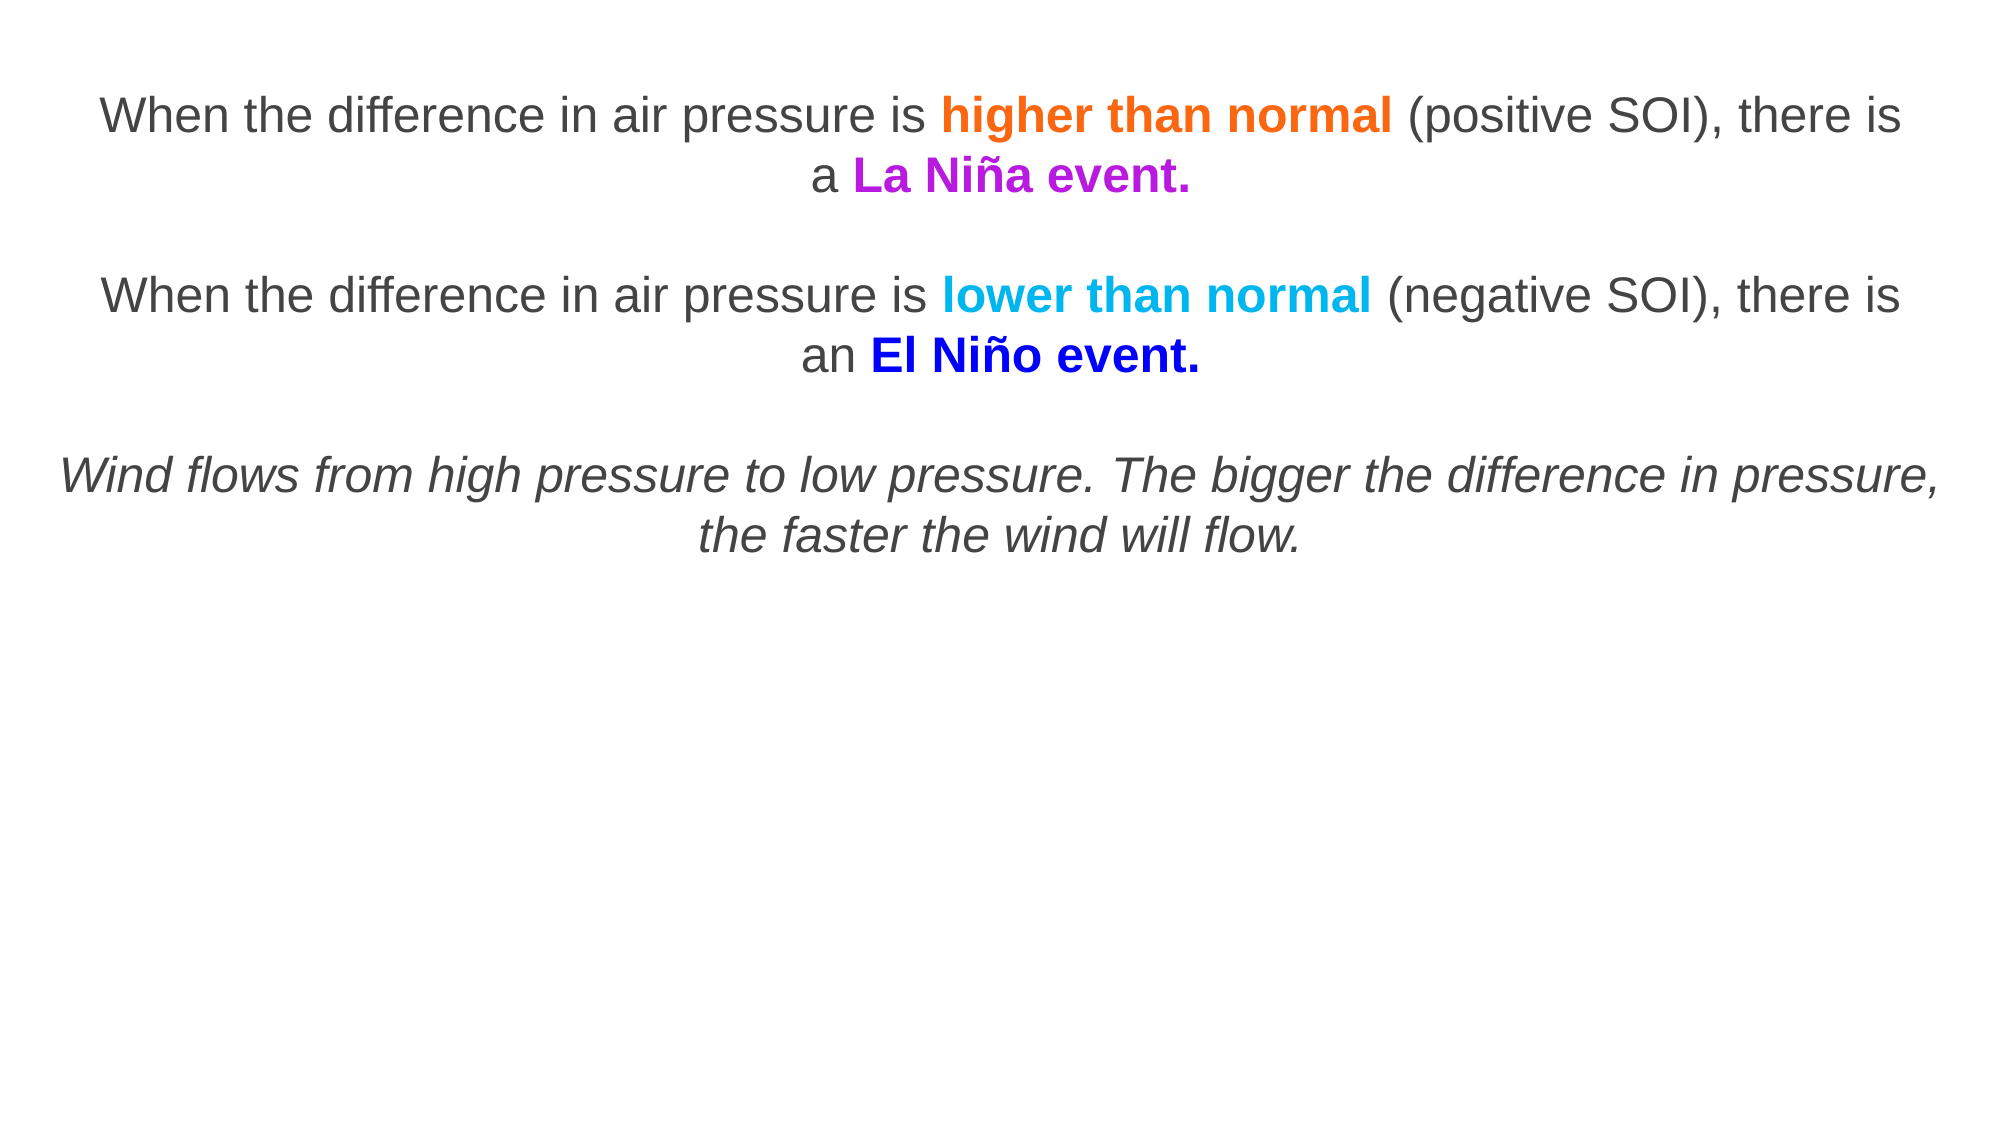

When the difference in air pressure is higher than normal (positive SOI), there is a La Niña event.

When the difference in air pressure is lower than normal (negative SOI), there is an El Niño event.

Wind flows from high pressure to low pressure. The bigger the difference in pressure, the faster the wind will flow.